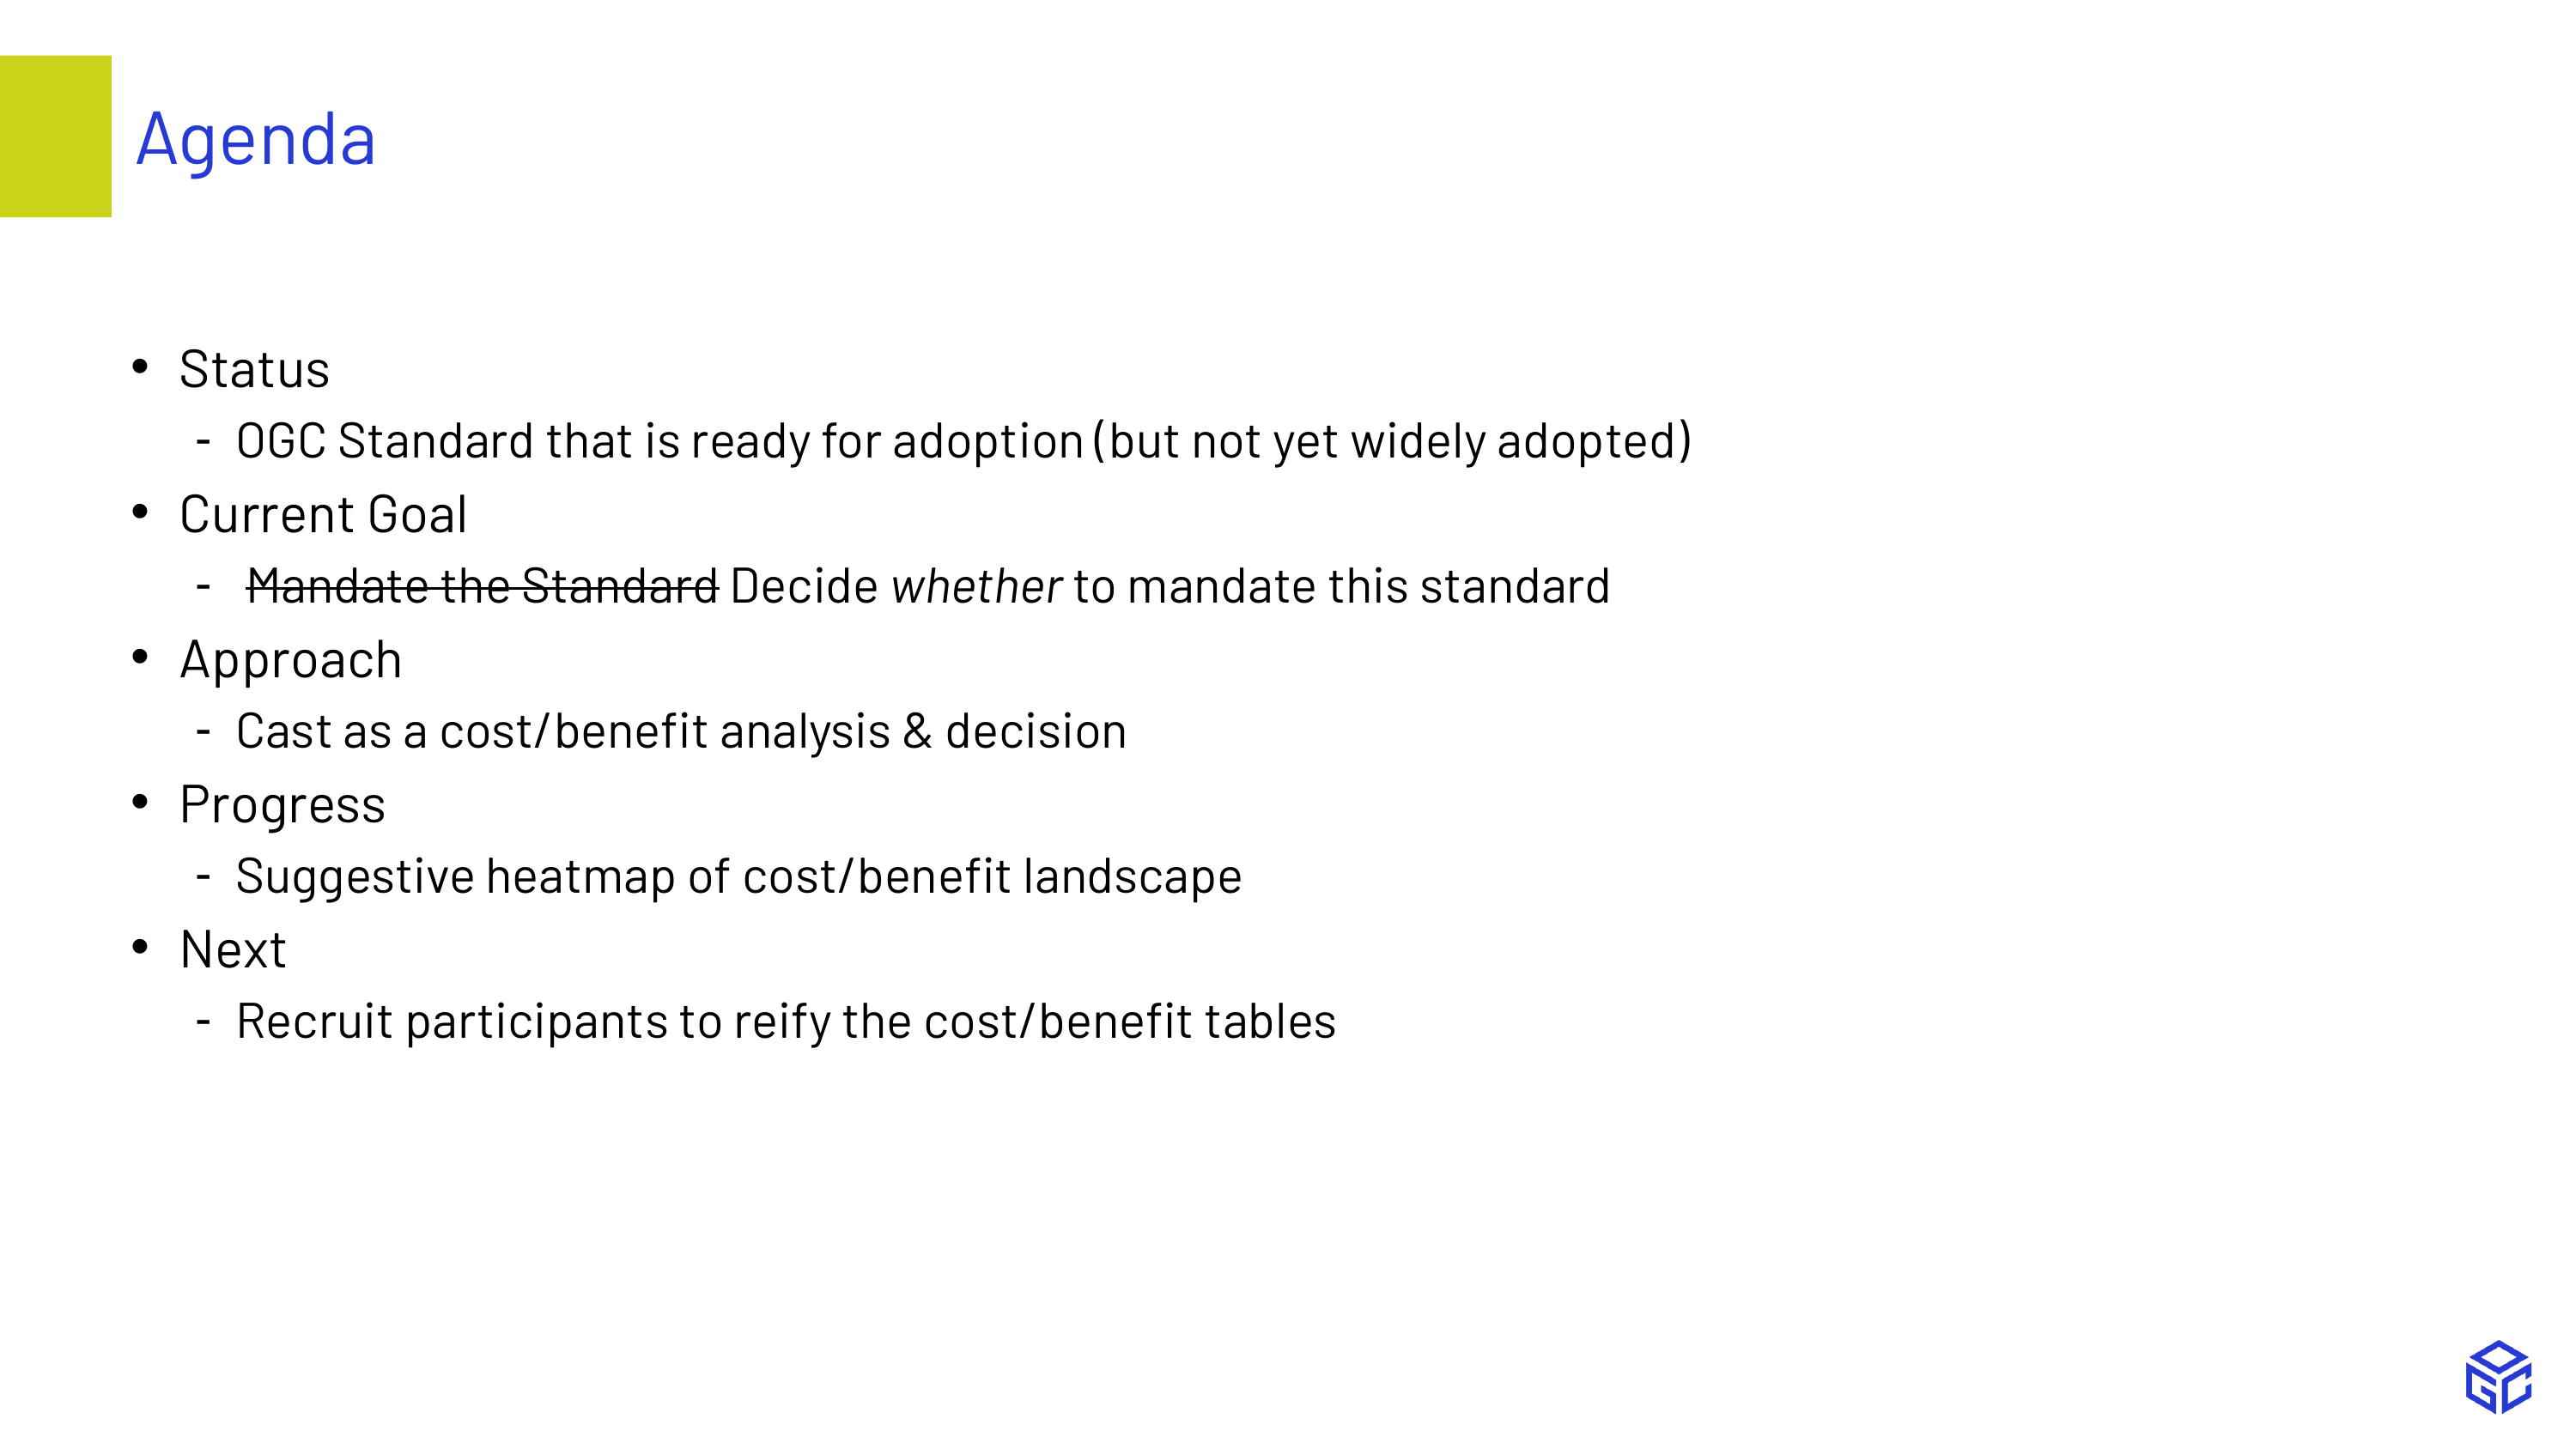

# Agenda
Status
OGC Standard that is ready for adoption (but not yet widely adopted)
Current Goal
 Mandate the Standard Decide whether to mandate this standard
Approach
Cast as a cost/benefit analysis & decision
Progress
Suggestive heatmap of cost/benefit landscape
Next
Recruit participants to reify the cost/benefit tables